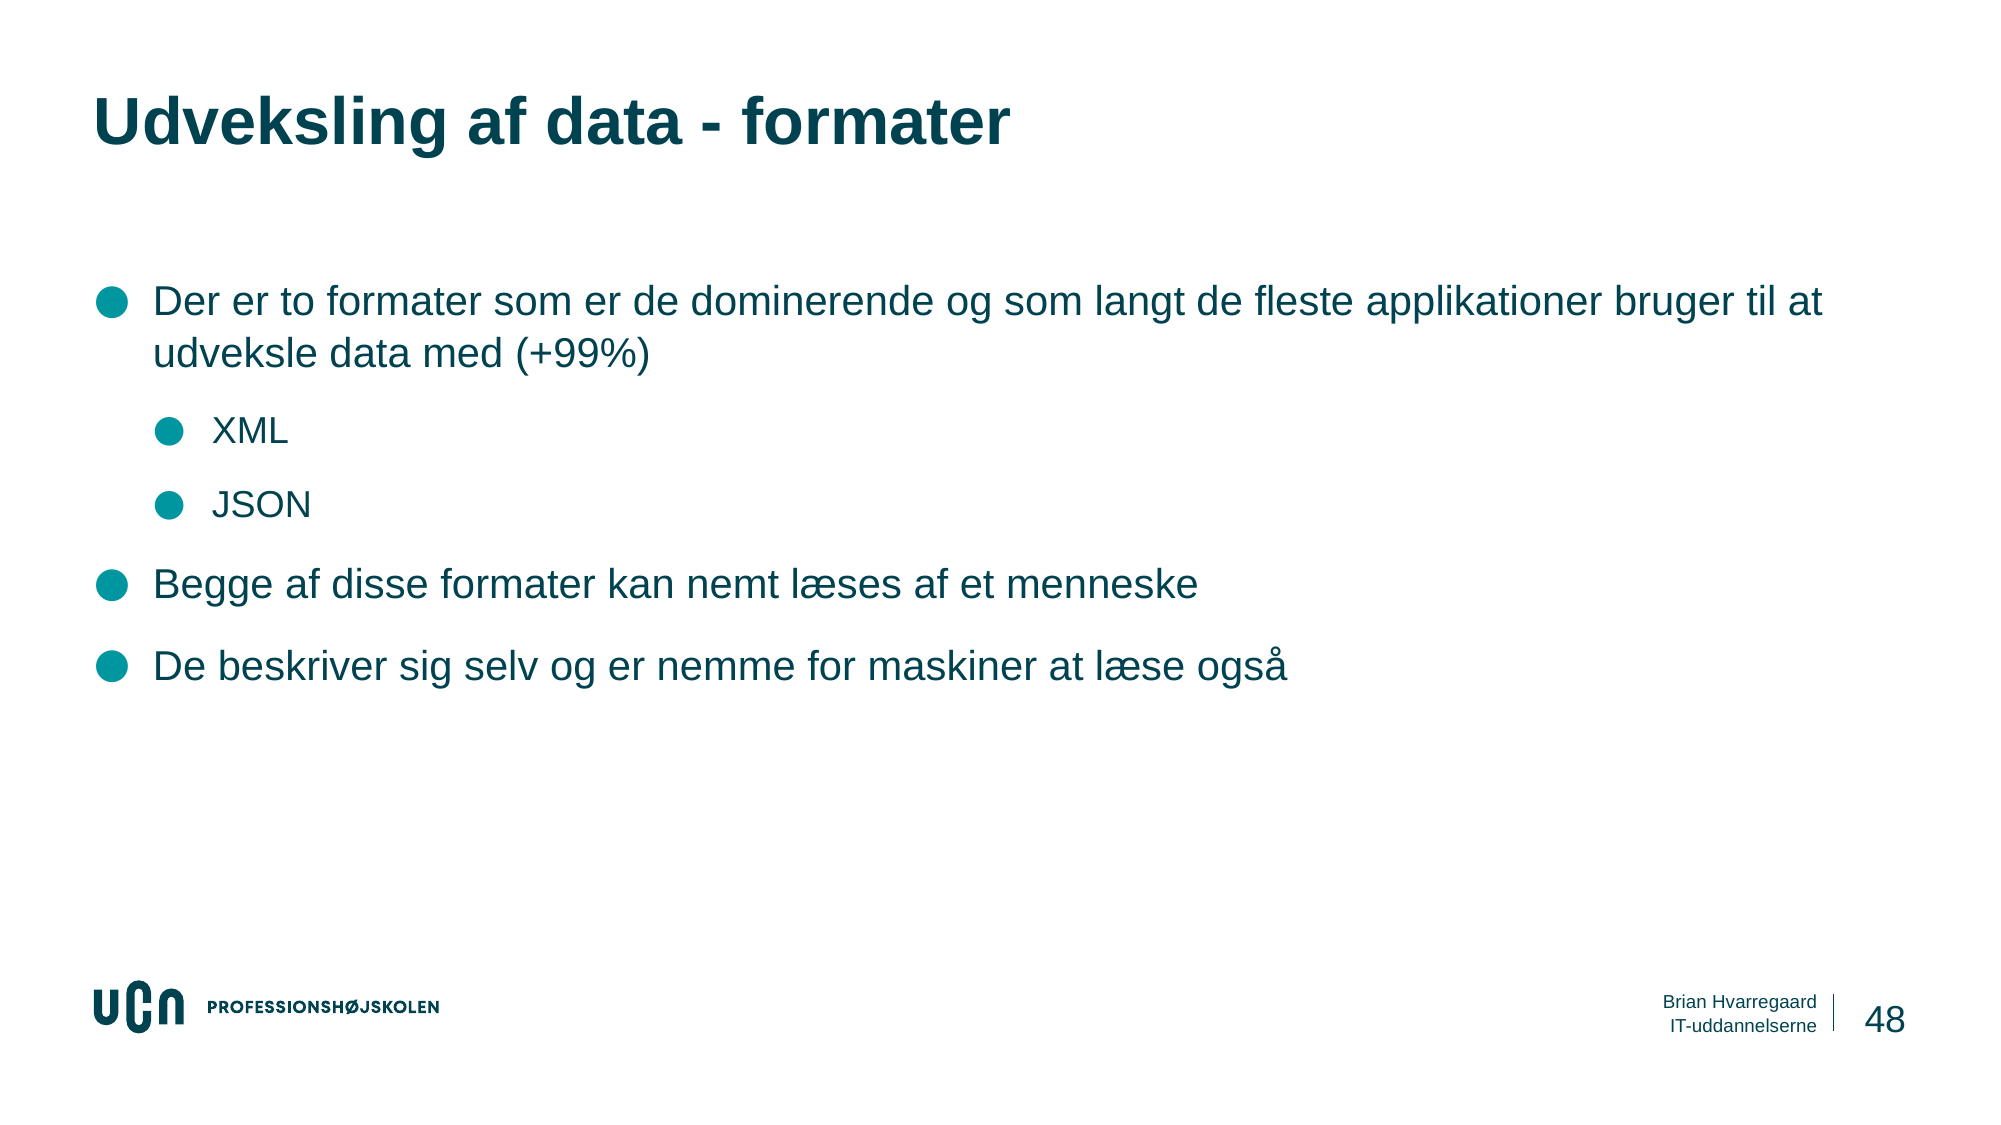

# Udveksling af data - formater
Der er to formater som er de dominerende og som langt de fleste applikationer bruger til at udveksle data med (+99%)
XML
JSON
Begge af disse formater kan nemt læses af et menneske
De beskriver sig selv og er nemme for maskiner at læse også
48